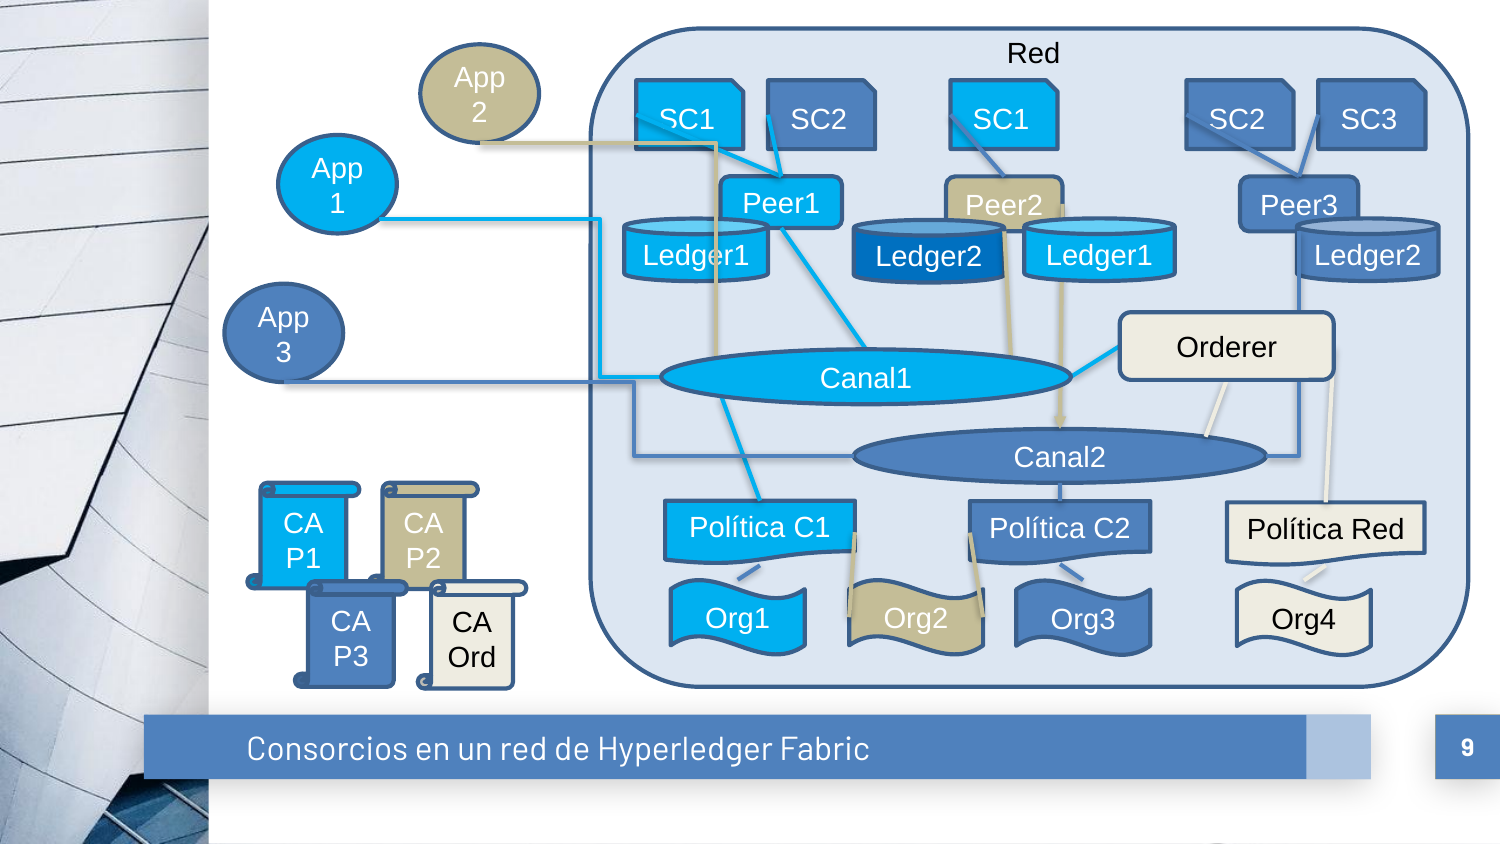

Red

App2
SC1
SC2
SC3
SC1
SC2
App1
Peer2
Peer3
Peer1
Ledger1
Ledger2
Ledger1
Ledger2
App3
Orderer
Canal1
Canal2
CAP1
CAP2
Política C1
Política C2
Política Red
Org1
Org2
Org3
Org4
CAP3
CAOrd
Consorcios en un red de Hyperledger Fabric
9